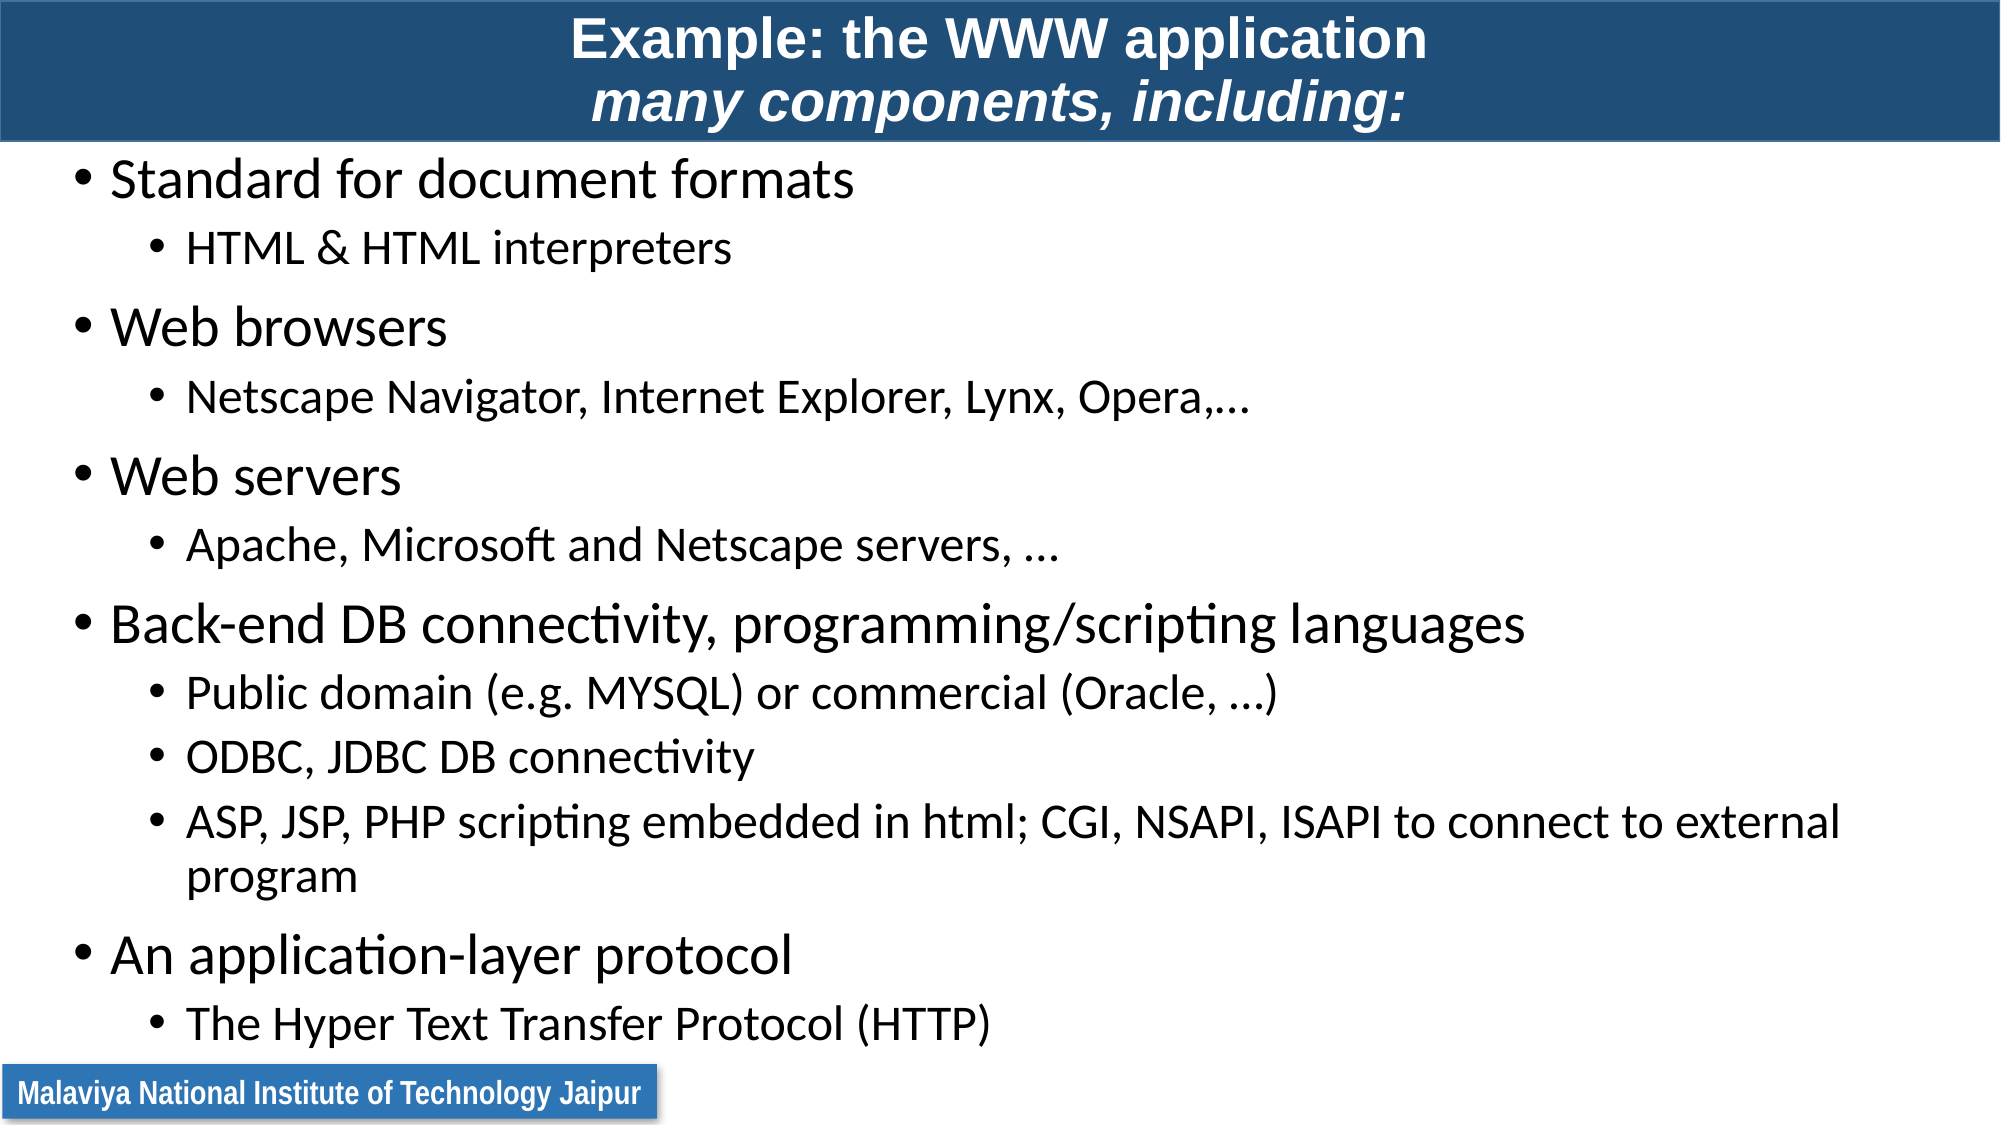

# Example: the WWW application many components, including:
Standard for document formats
HTML & HTML interpreters
Web browsers
Netscape Navigator, Internet Explorer, Lynx, Opera,…
Web servers
Apache, Microsoft and Netscape servers, …
Back-end DB connectivity, programming/scripting languages
Public domain (e.g. MYSQL) or commercial (Oracle, …)
ODBC, JDBC DB connectivity
ASP, JSP, PHP scripting embedded in html; CGI, NSAPI, ISAPI to connect to external program
An application-layer protocol
The Hyper Text Transfer Protocol (HTTP)